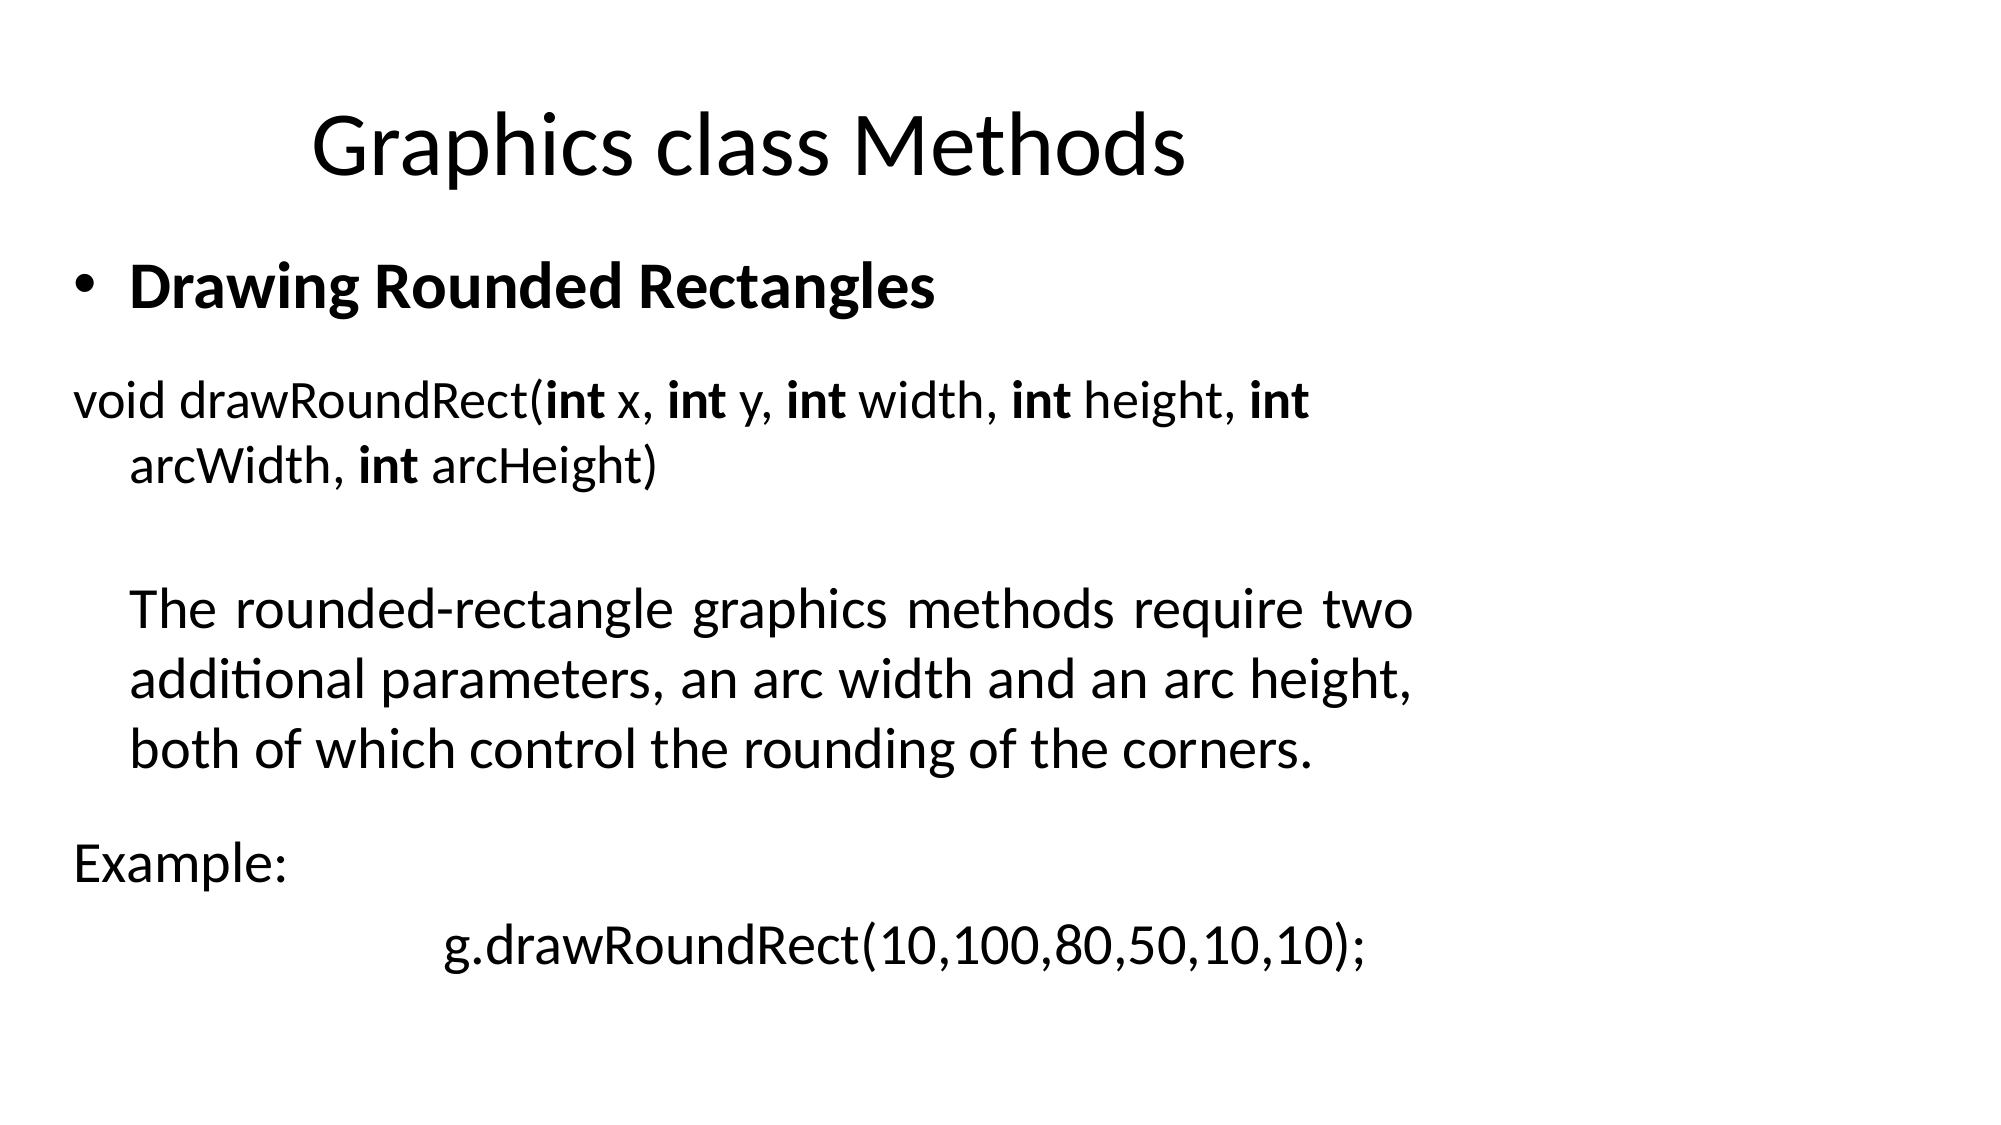

# Graphics class Methods
Drawing Rounded Rectangles

void drawRoundRect(int x, int y, int width, int height, int arcWidth, int arcHeight)

	The rounded-rectangle graphics methods require two additional parameters, an arc width and an arc height, both of which control the rounding of the corners.

Example:
			 g.drawRoundRect(10,100,80,50,10,10);